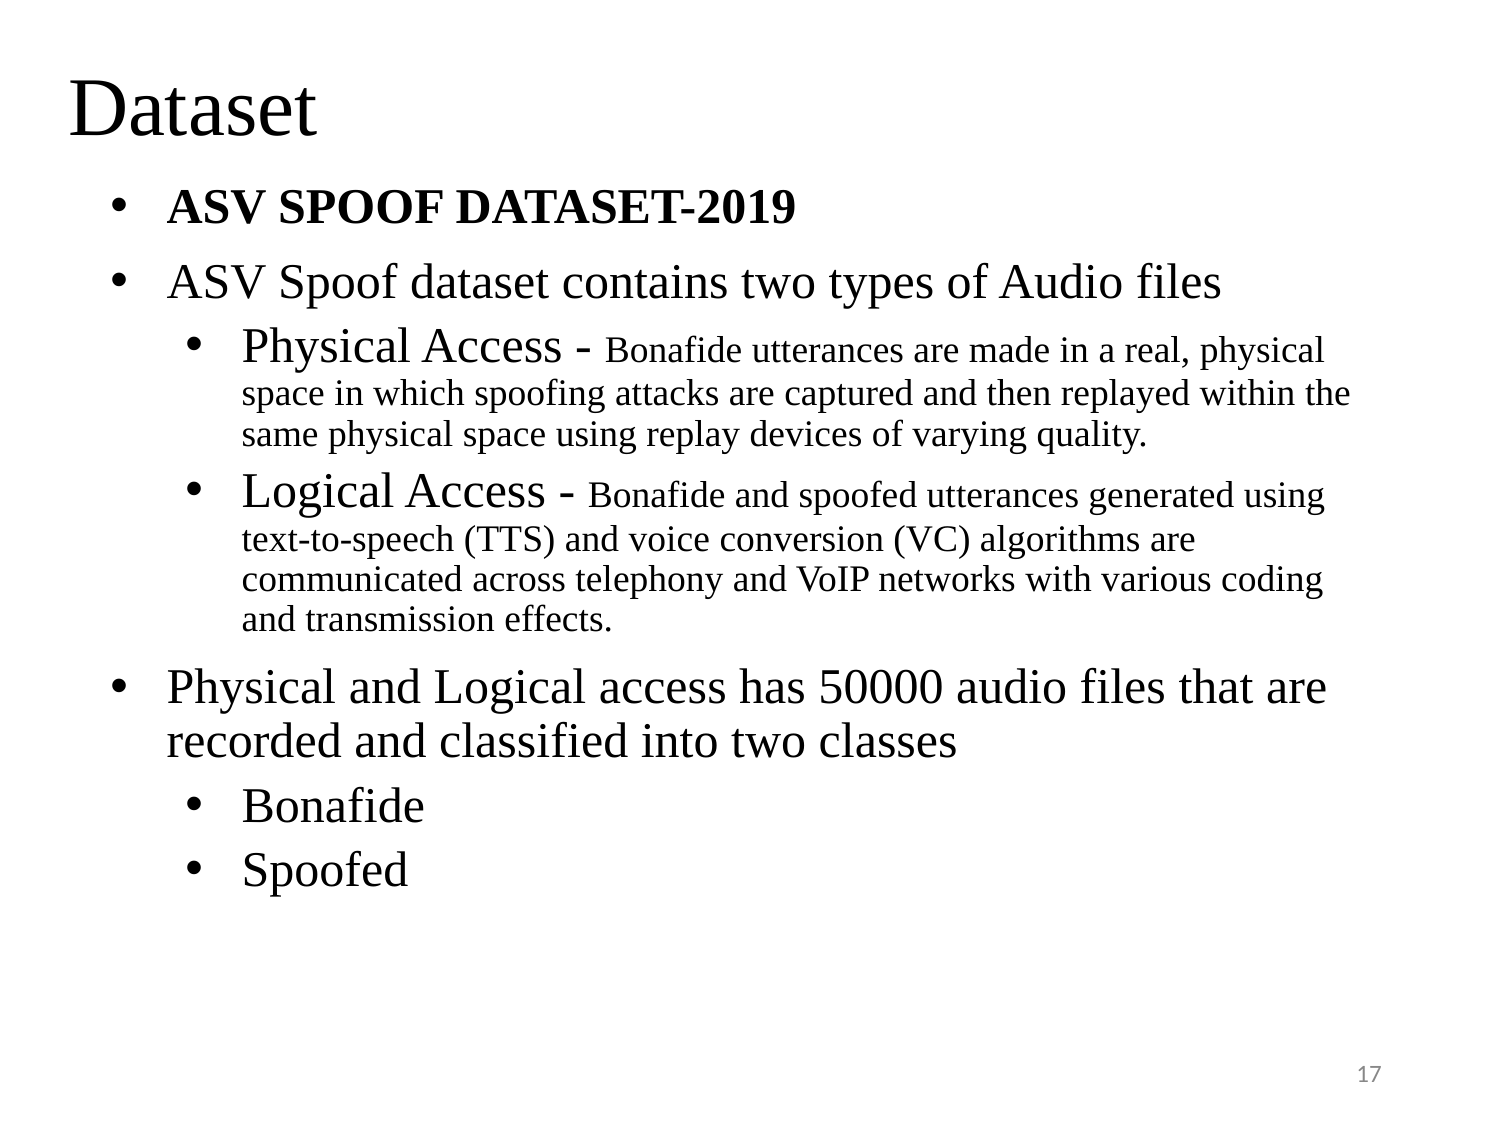

# Dataset
ASV SPOOF DATASET-2019
ASV Spoof dataset contains two types of Audio files
Physical Access - Bonafide utterances are made in a real, physical space in which spoofing attacks are captured and then replayed within the same physical space using replay devices of varying quality.
Logical Access - Bonafide and spoofed utterances generated using text-to-speech (TTS) and voice conversion (VC) algorithms are communicated across telephony and VoIP networks with various coding and transmission effects.
Physical and Logical access has 50000 audio files that are recorded and classified into two classes
Bonafide
Spoofed

17